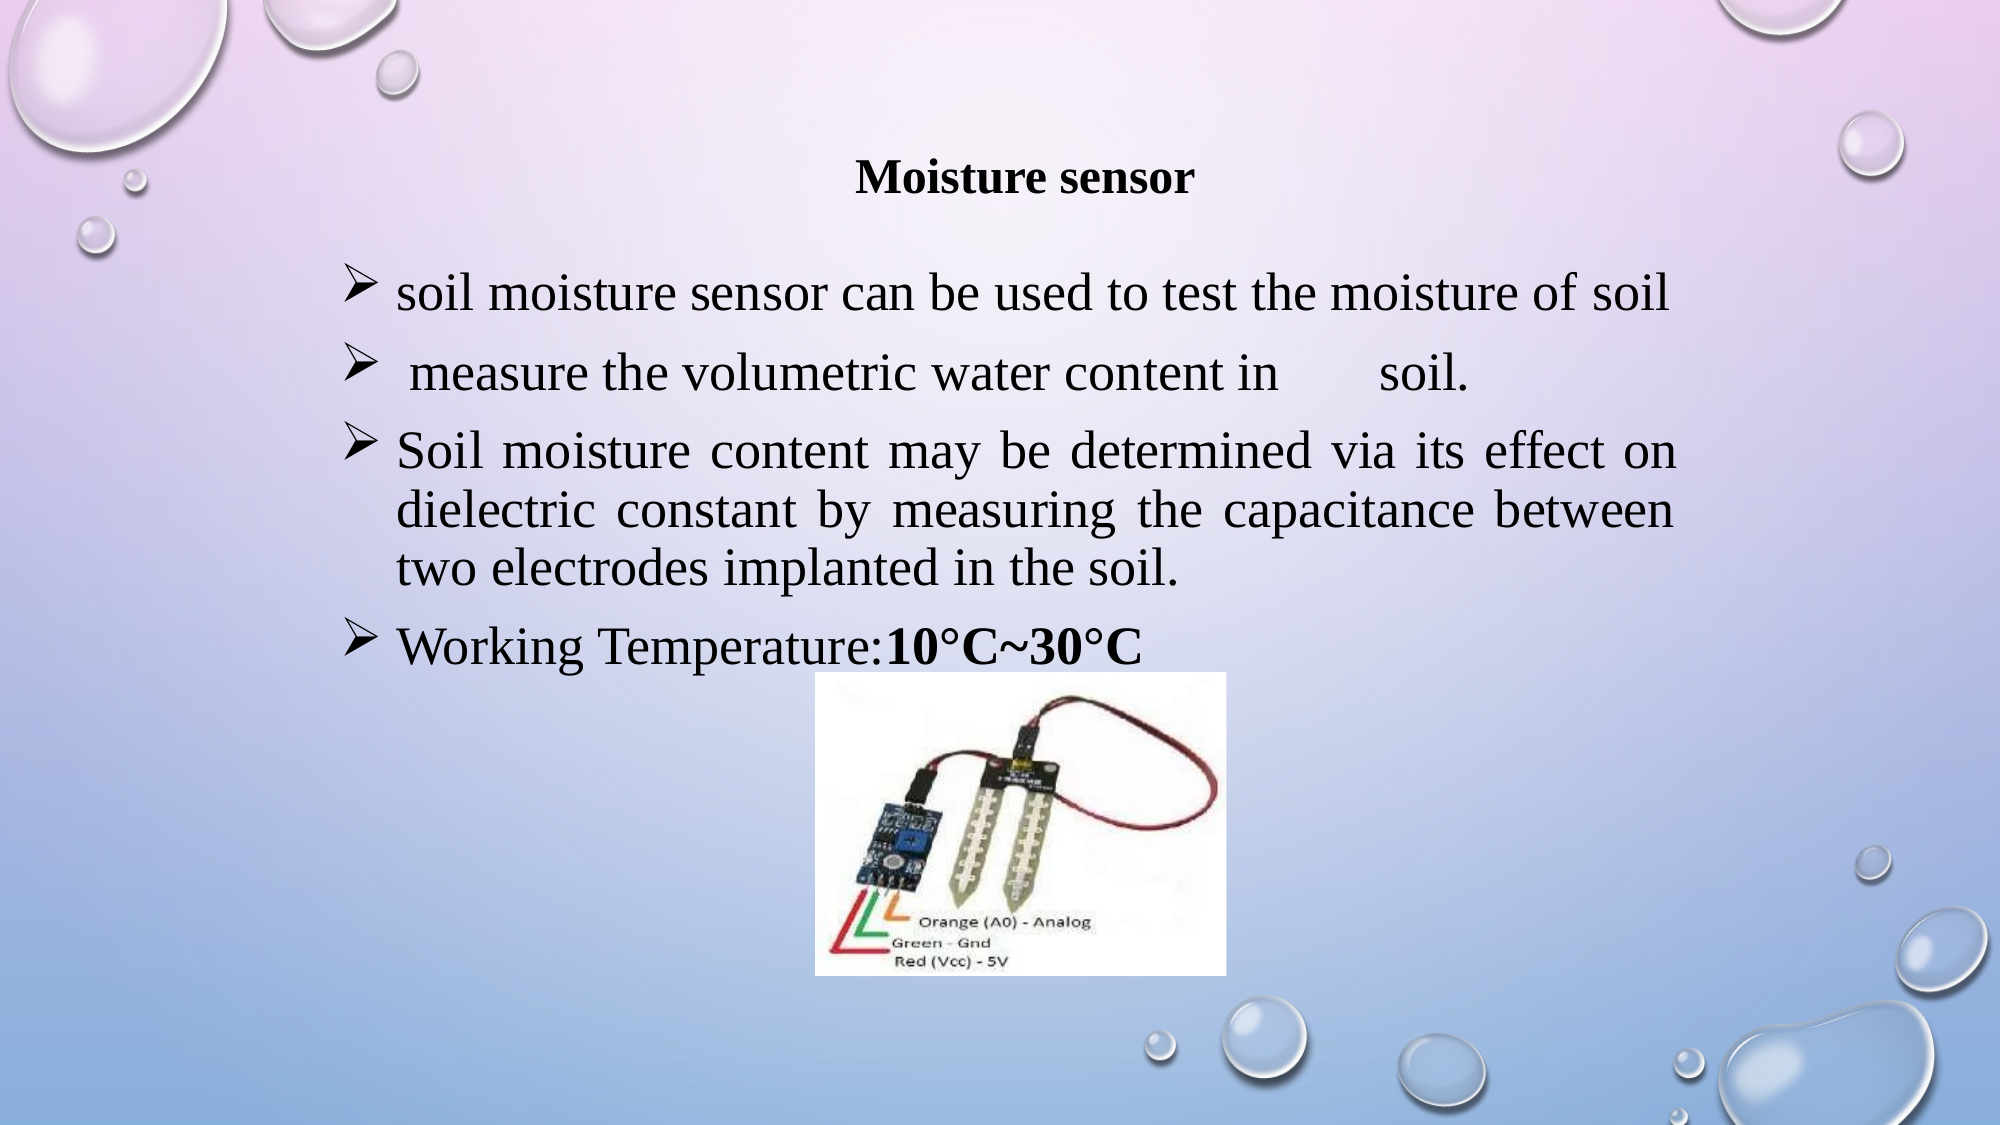

Moisture sensor

soil moisture sensor can be used to test the moisture of soil
measure the volumetric water content in	soil.
Soil moisture content may be determined via its effect on  dielectric constant by measuring the capacitance between  two electrodes implanted in the soil.
Working Temperature:10°C~30°C